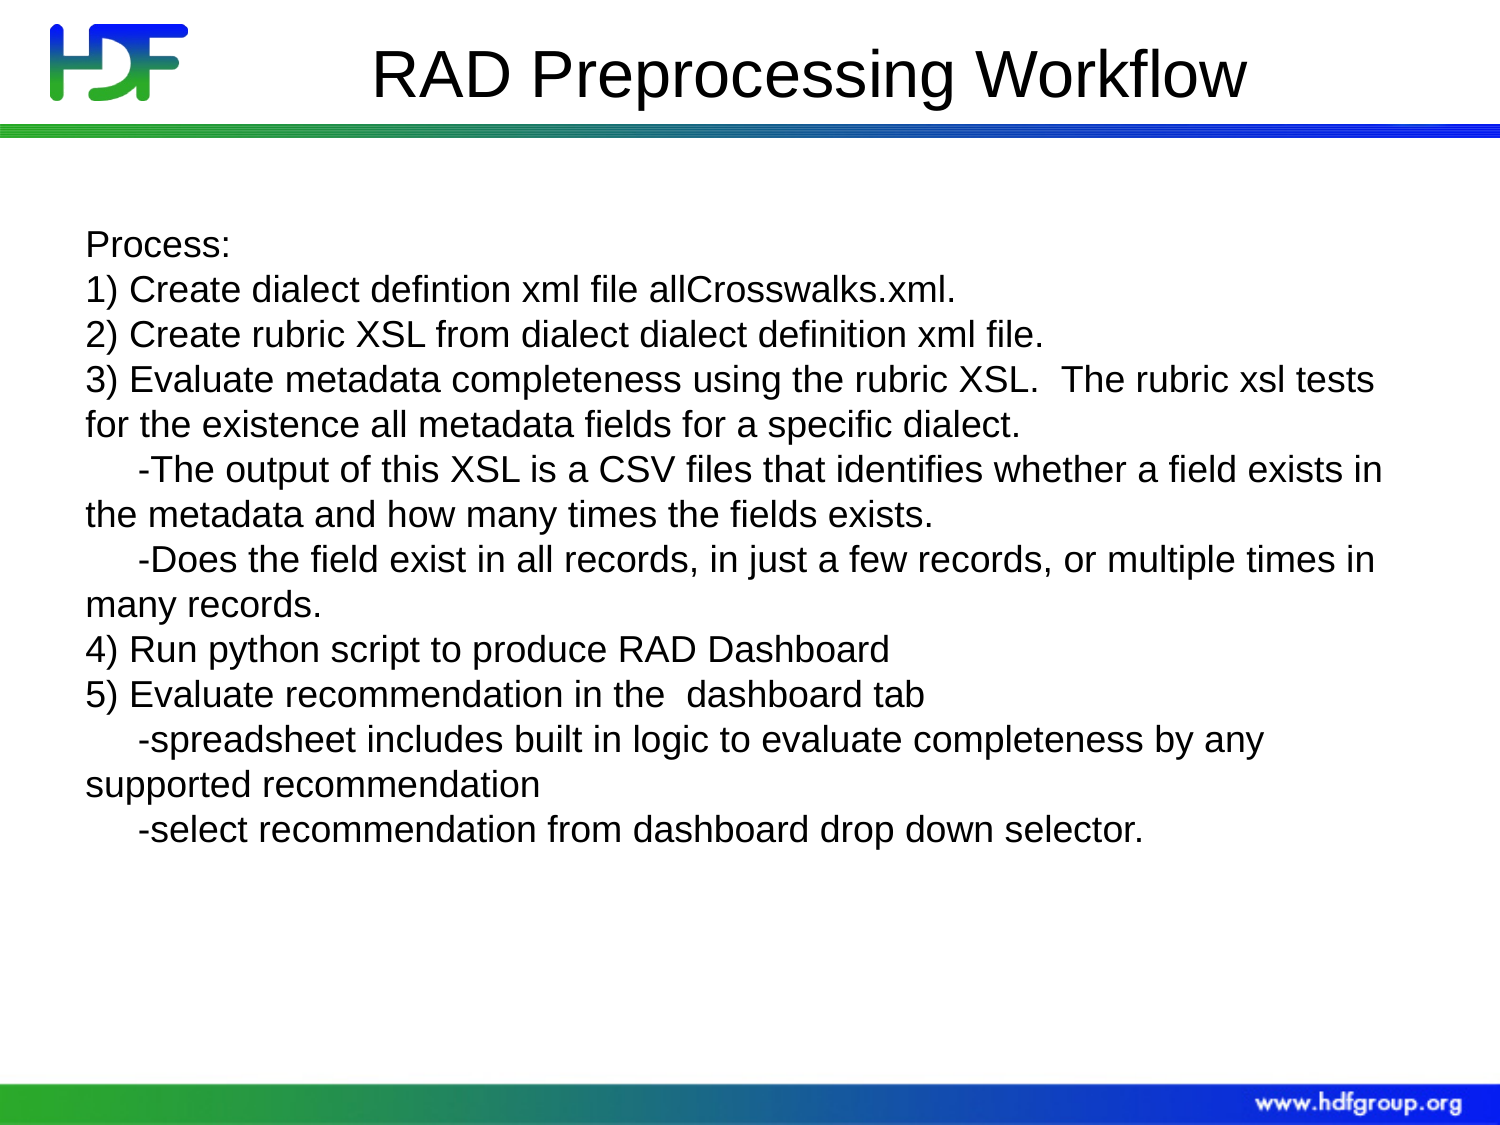

# RAD Preprocessing Workflow
Process:
1) Create dialect defintion xml file allCrosswalks.xml.
2) Create rubric XSL from dialect dialect definition xml file.
3) Evaluate metadata completeness using the rubric XSL.  The rubric xsl tests for the existence all metadata fields for a specific dialect.
     -The output of this XSL is a CSV files that identifies whether a field exists in the metadata and how many times the fields exists.
     -Does the field exist in all records, in just a few records, or multiple times in many records.
4) Run python script to produce RAD Dashboard
5) Evaluate recommendation in the  dashboard tab
     -spreadsheet includes built in logic to evaluate completeness by any supported recommendation
     -select recommendation from dashboard drop down selector.